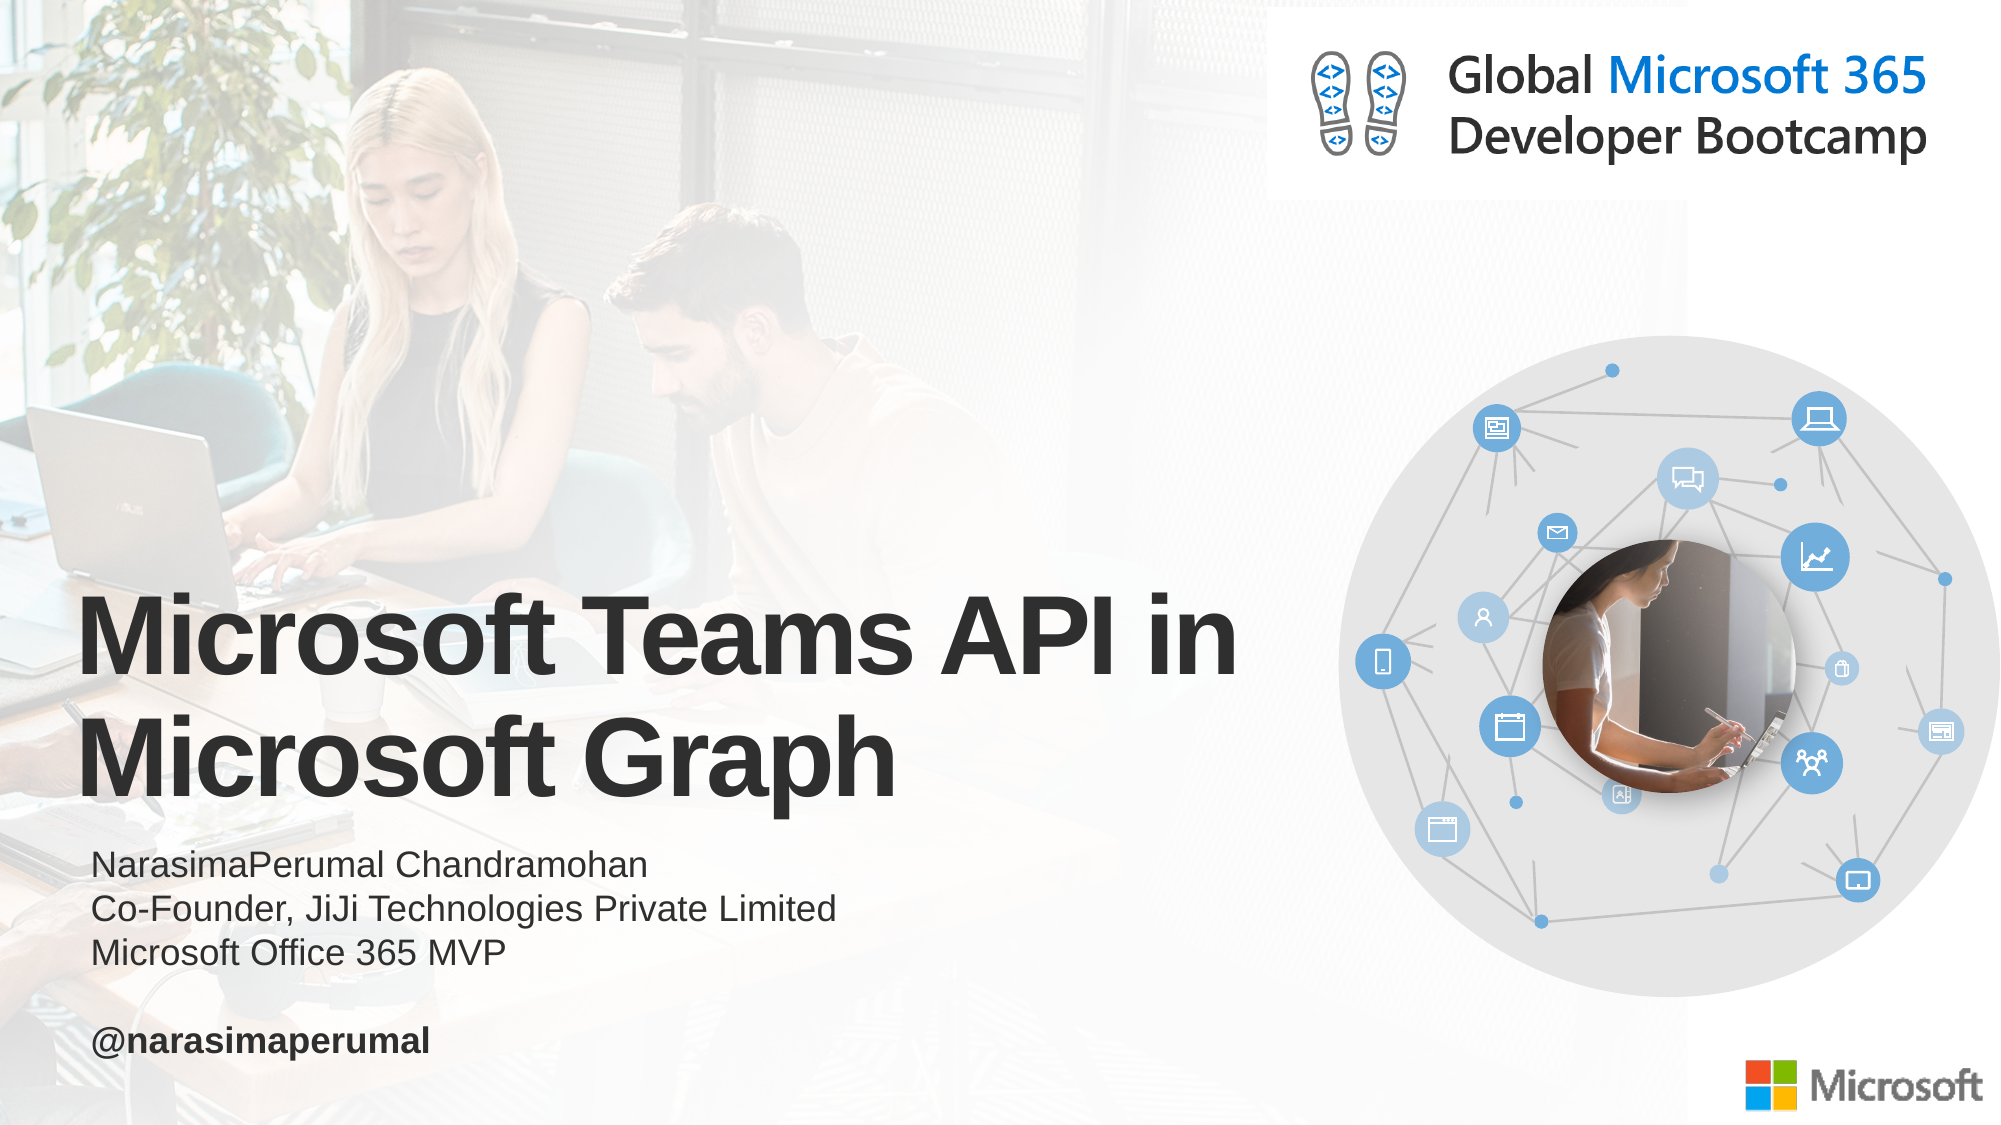

# Microsoft Teams API in Microsoft Graph

NarasimaPerumal Chandramohan
Co-Founder, JiJi Technologies Private Limited
Microsoft Office 365 MVP

@narasimaperumal